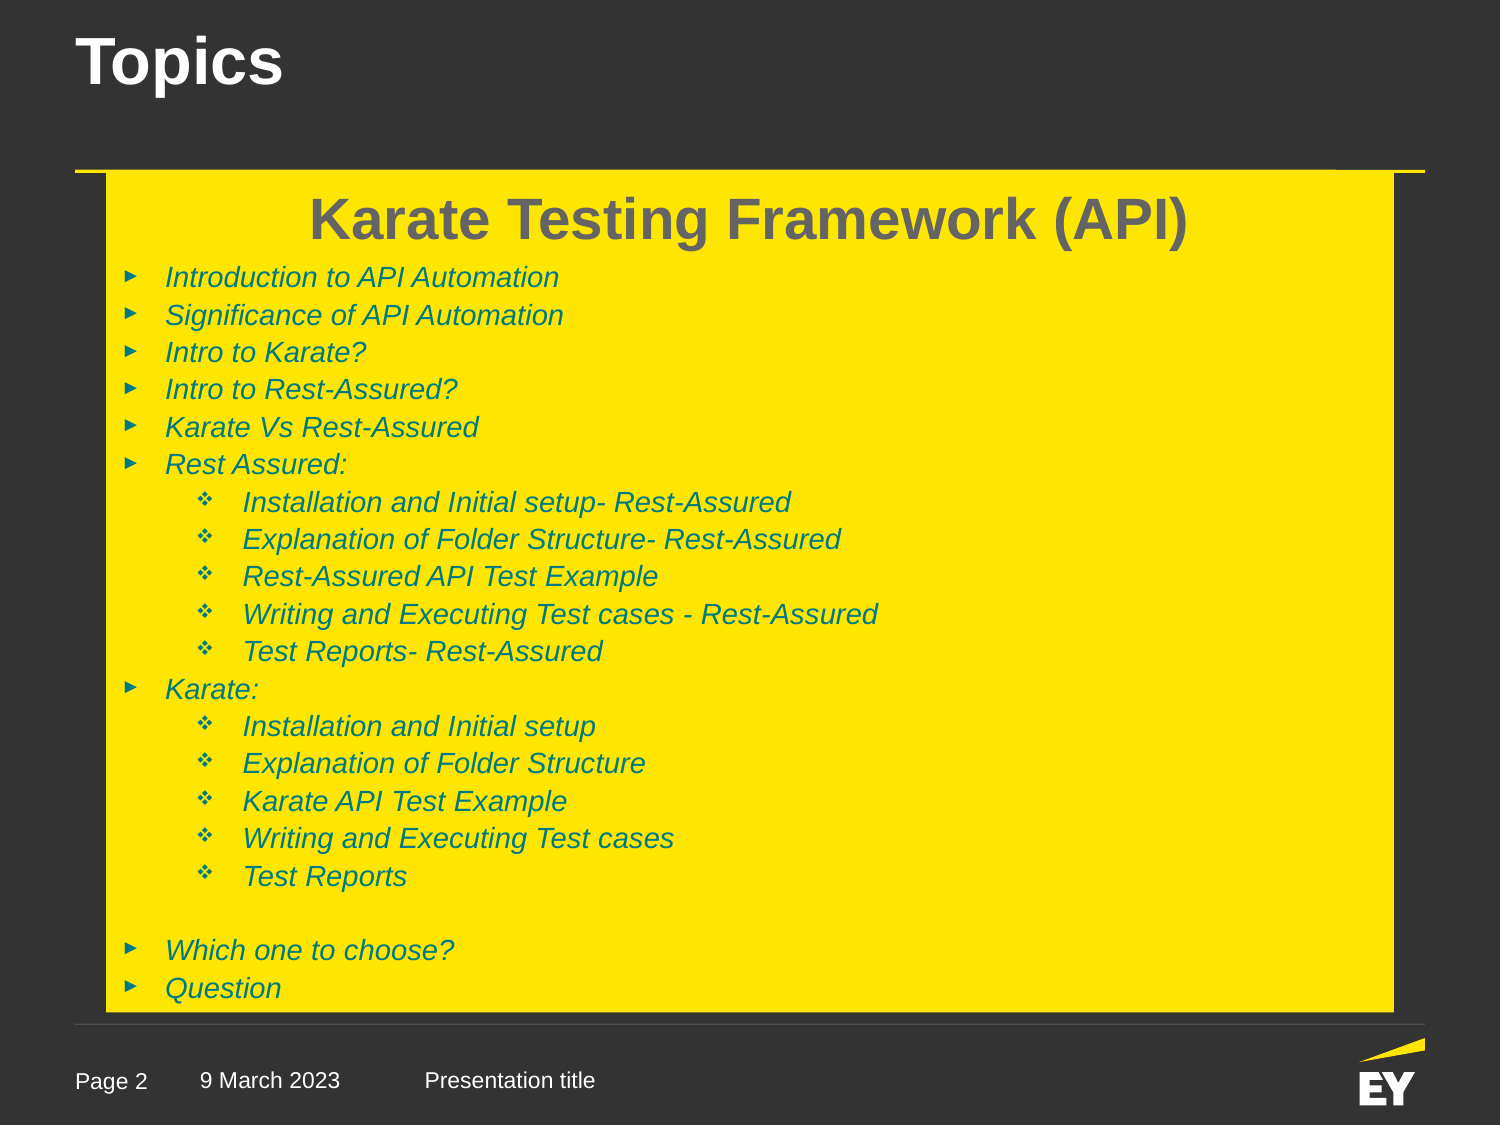

# Topics
Karate Testing Framework (API)
Introduction to API Automation
Significance of API Automation
Intro to Karate?
Intro to Rest-Assured?
Karate Vs Rest-Assured
Rest Assured:
Installation and Initial setup- Rest-Assured
Explanation of Folder Structure- Rest-Assured
Rest-Assured API Test Example
Writing and Executing Test cases - Rest-Assured
Test Reports- Rest-Assured
Karate:
Installation and Initial setup
Explanation of Folder Structure
Karate API Test Example
Writing and Executing Test cases
Test Reports

Which one to choose?
Question